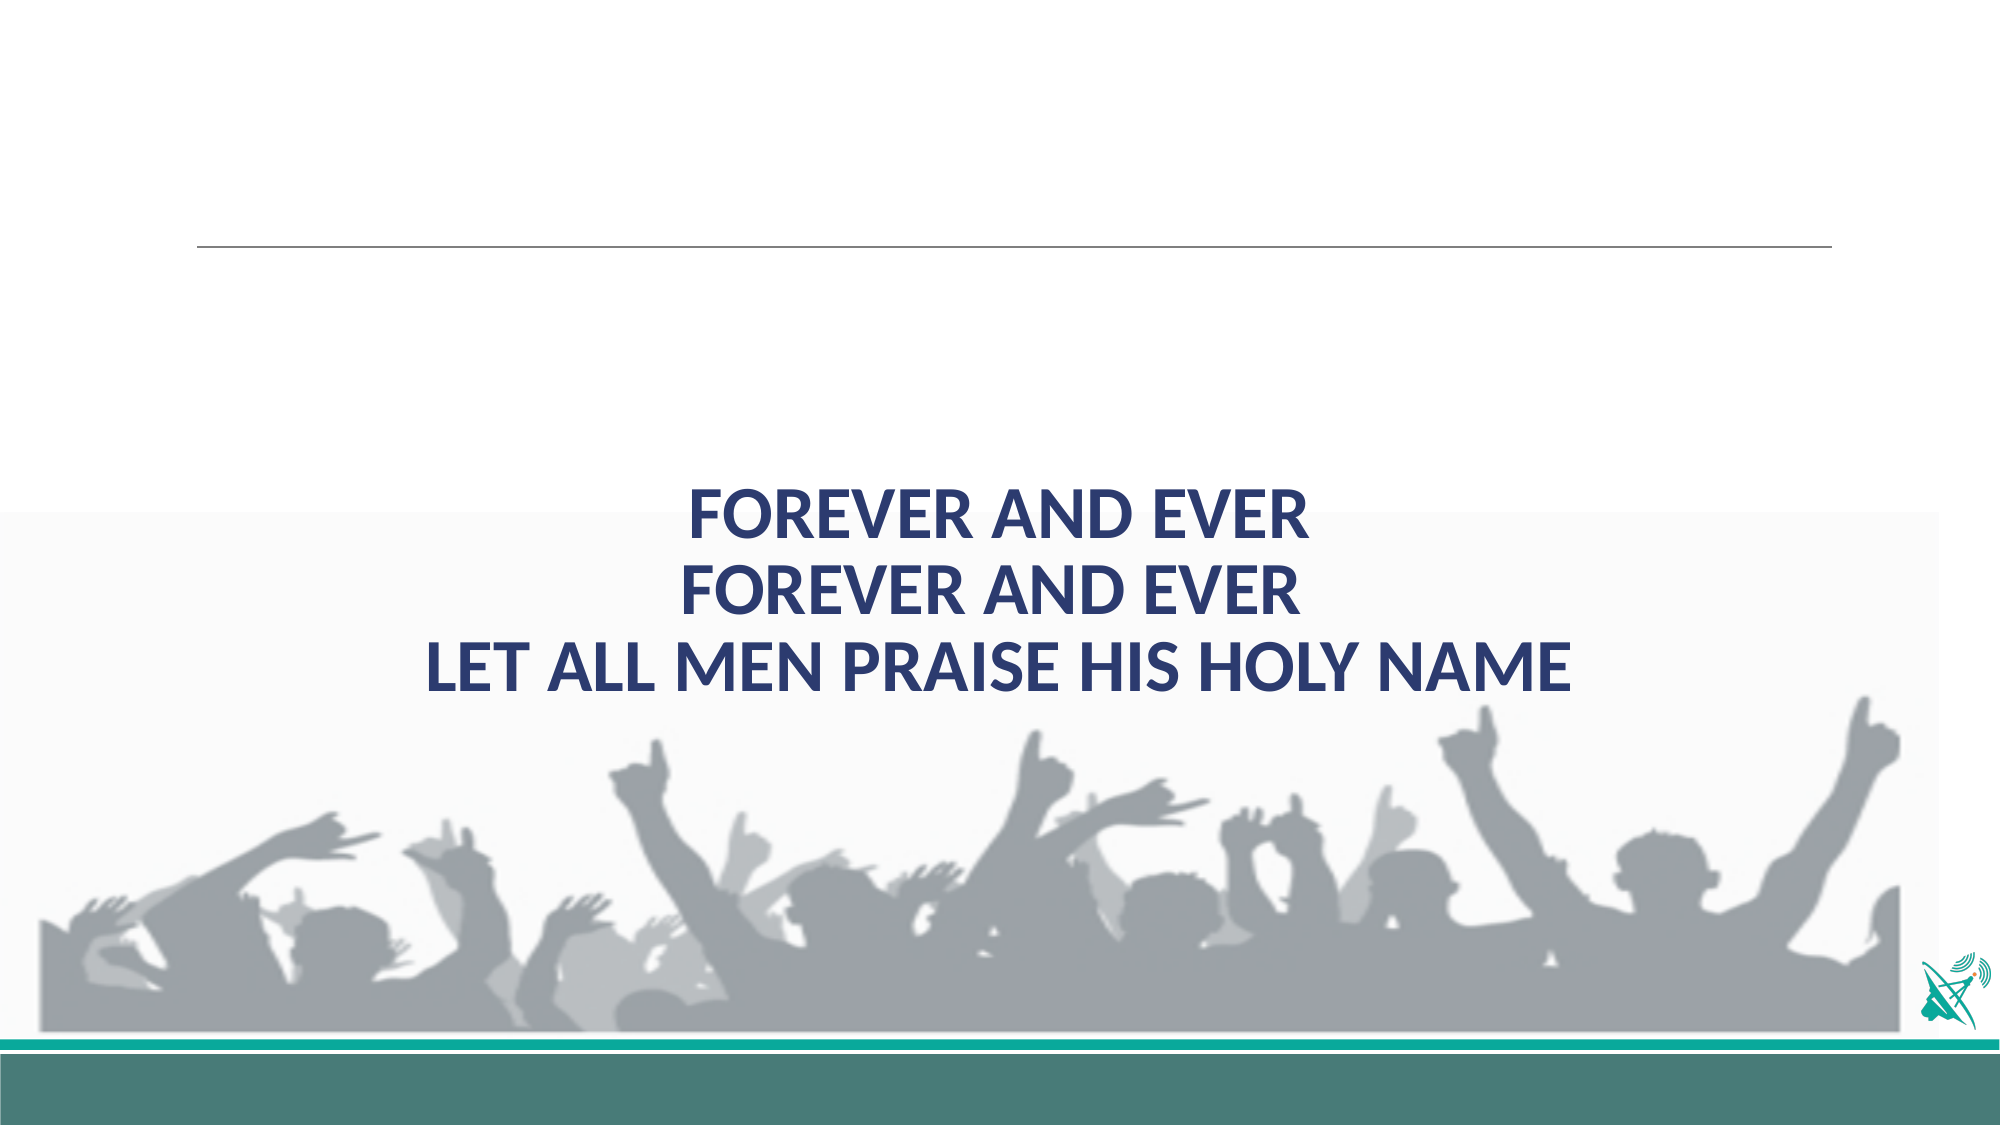

# FOREVER AND EVER FOREVER AND EVER LET ALL MEN PRAISE HIS HOLY NAME